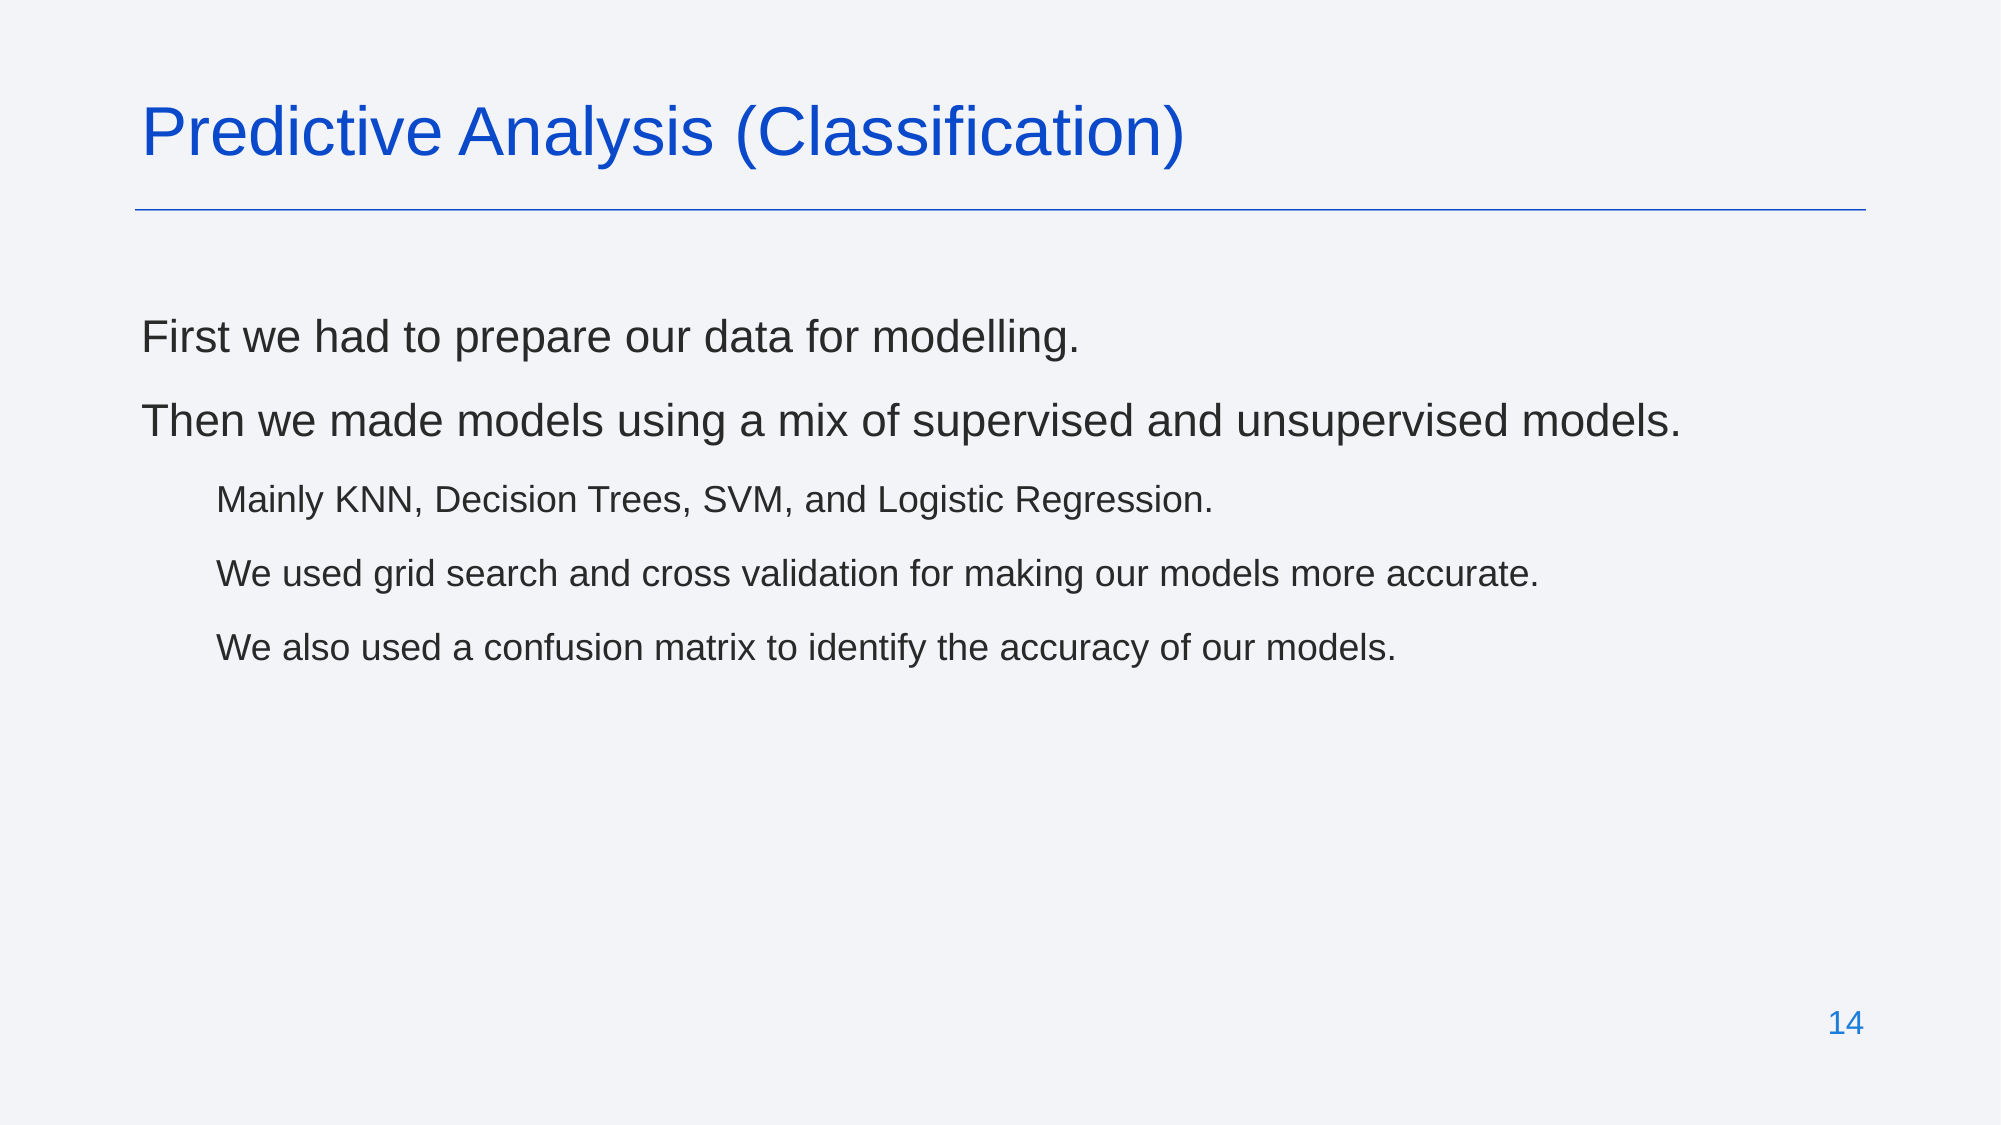

Predictive Analysis (Classification)
First we had to prepare our data for modelling.
Then we made models using a mix of supervised and unsupervised models.
Mainly KNN, Decision Trees, SVM, and Logistic Regression.
We used grid search and cross validation for making our models more accurate.
We also used a confusion matrix to identify the accuracy of our models.

14